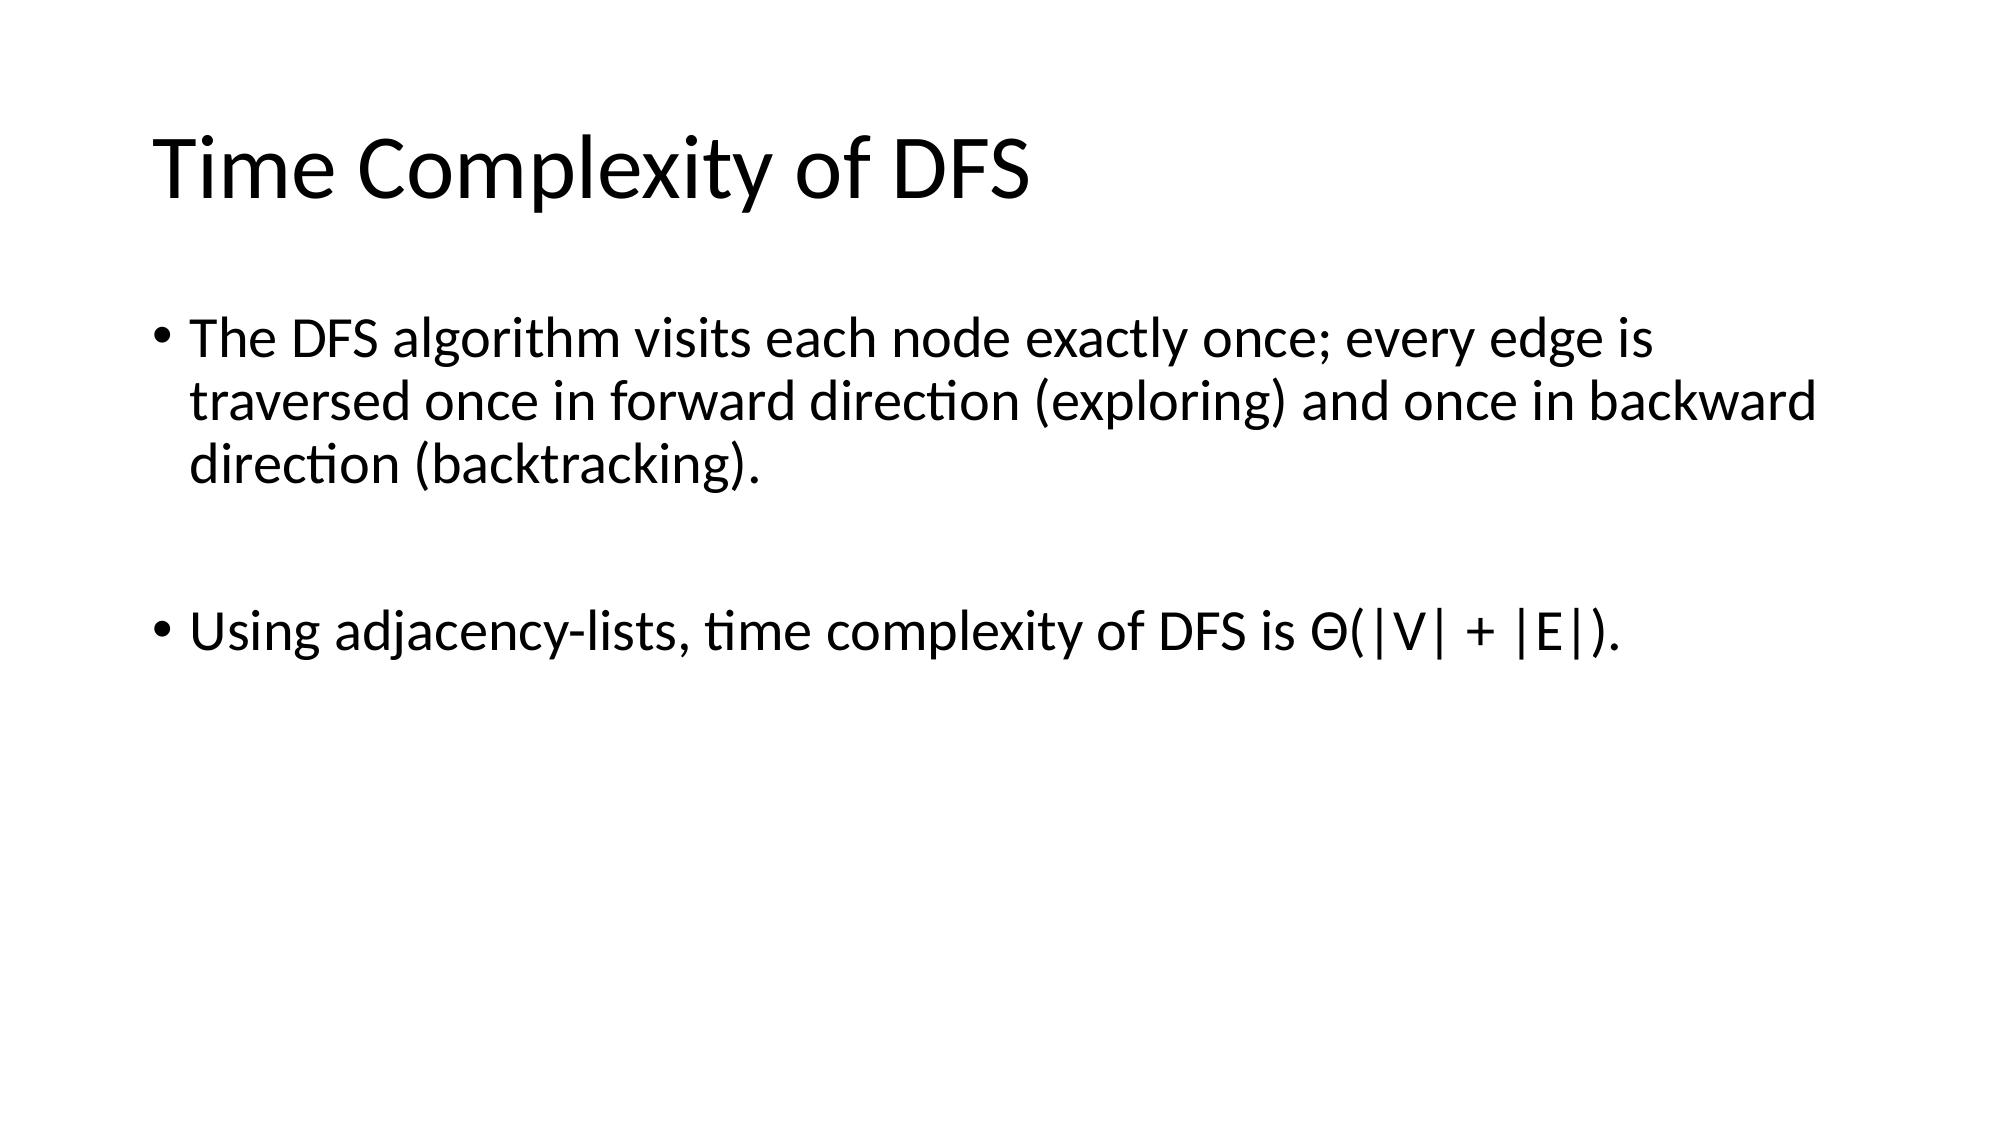

# Time Complexity of DFS
The DFS algorithm visits each node exactly once; every edge is traversed once in forward direction (exploring) and once in backward direction (backtracking).

Using adjacency-lists, time complexity of DFS is Θ(|V| + |E|).